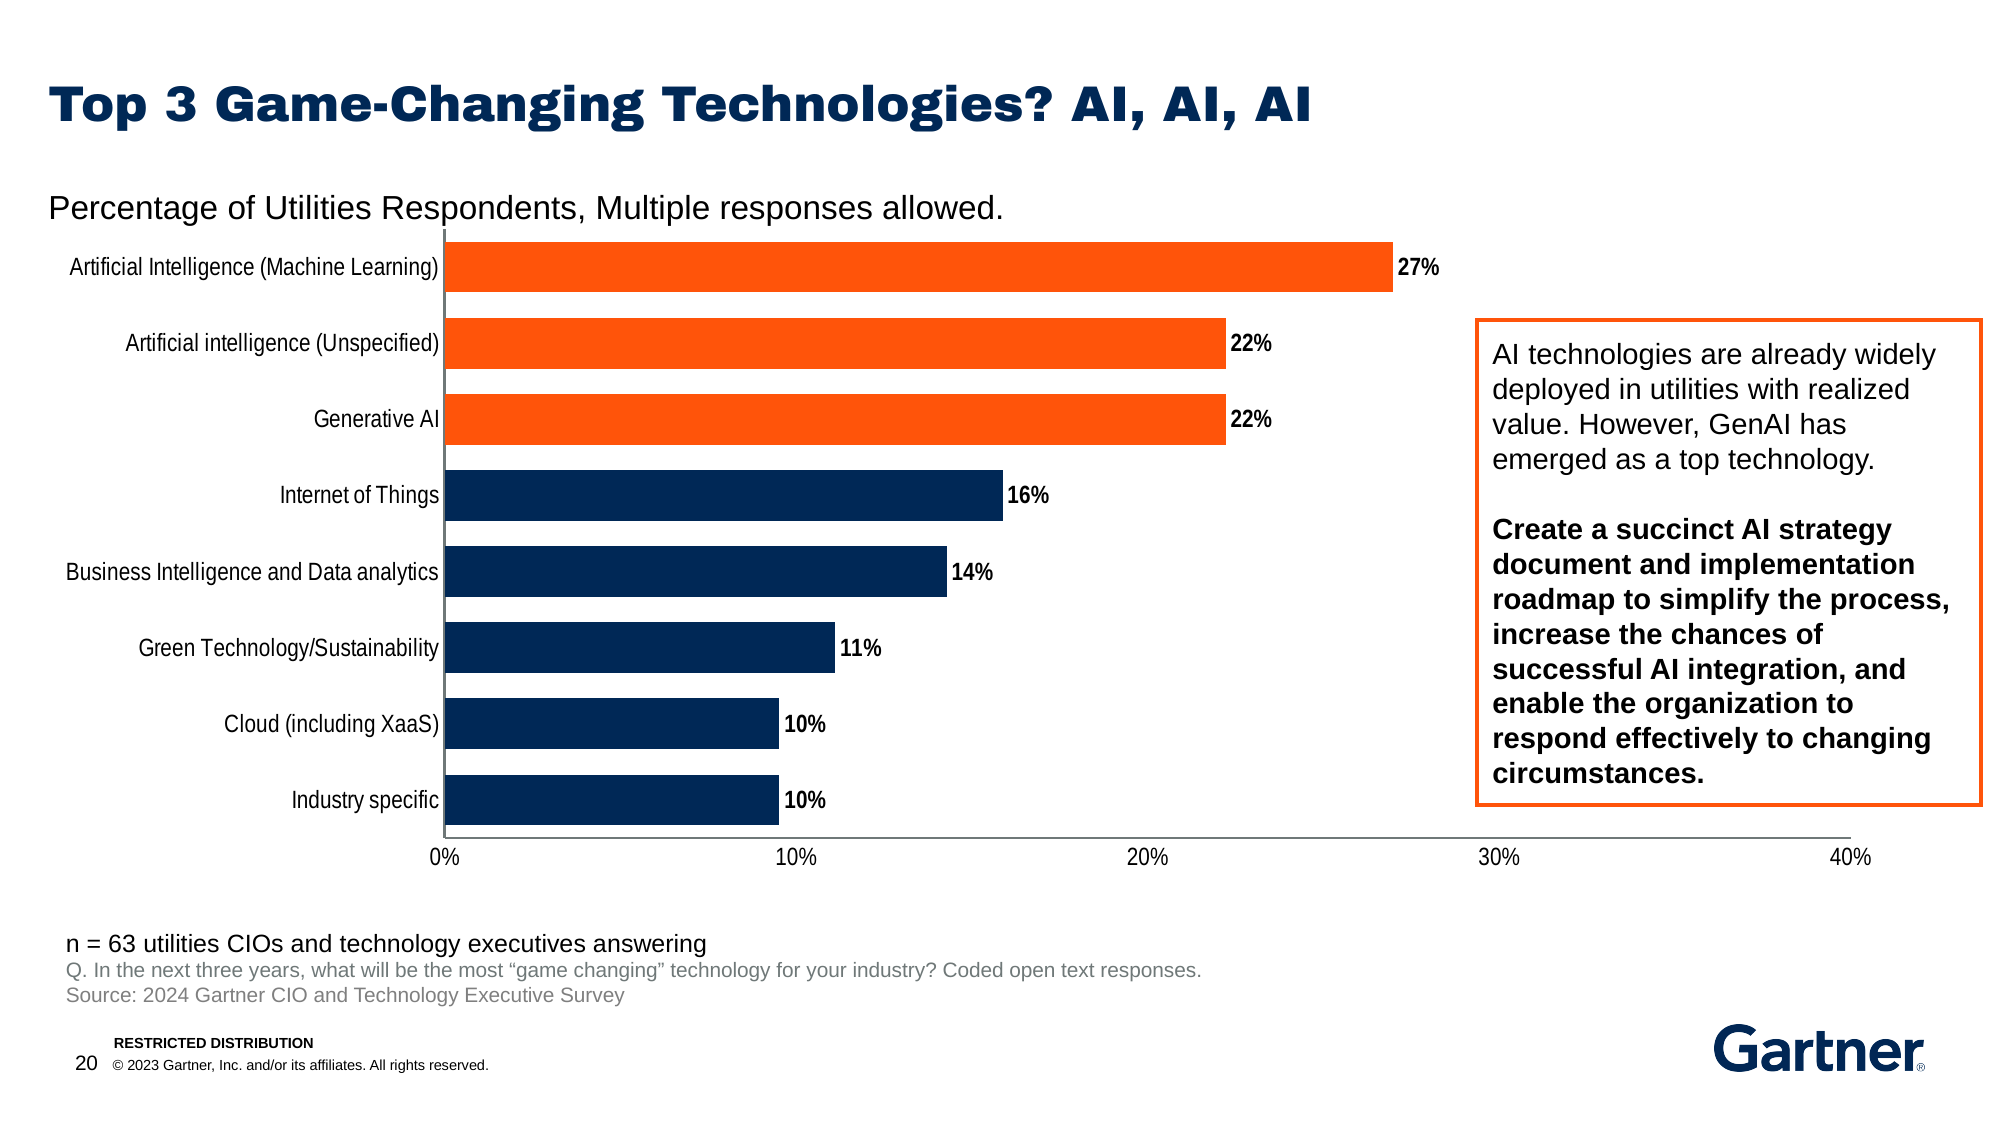

Top 3 Game-Changing Technologies? AI, AI, AI

Percentage of Utilities Respondents, Multiple responses allowed.

### Chart

| Category | 26.984% |
|---|---|
| Artificial Intelligence (Machine Learning) | 0.26984 |
| Artificial intelligence (Unspecified) | 0.22222 |
| Generative AI | 0.22222 |
| Internet of Things | 0.15873 |
| Business Intelligence and Data analytics | 0.14286 |
| Green Technology/Sustainability | 0.11111 |
| Cloud (including XaaS) | 0.09524 |
| Industry specific | 0.09524 |
AI technologies are already widely deployed in utilities with realized value. However, GenAI has emerged as a top technology.

Create a succinct AI strategy document and implementation roadmap to simplify the process, increase the chances of successful AI integration, and enable the organization to respond effectively to changing circumstances.
n = 63 utilities CIOs and technology executives answering
Q. In the next three years, what will be the most “game changing” technology for your industry? Coded open text responses.
Source: 2024 Gartner CIO and Technology Executive Survey